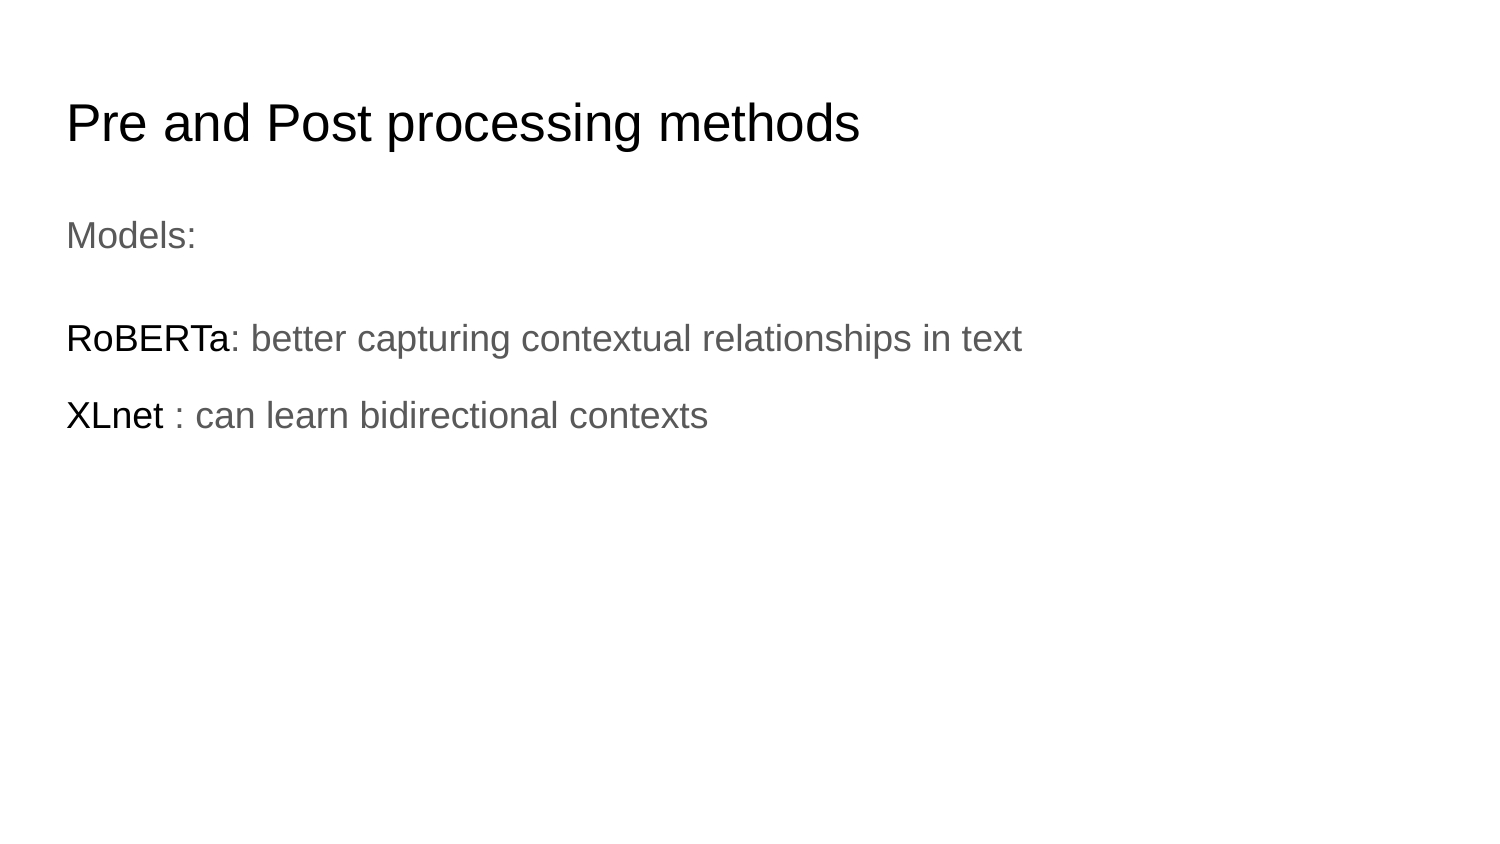

# Pre and Post processing methods
Models:
RoBERTa: better capturing contextual relationships in text
XLnet : can learn bidirectional contexts